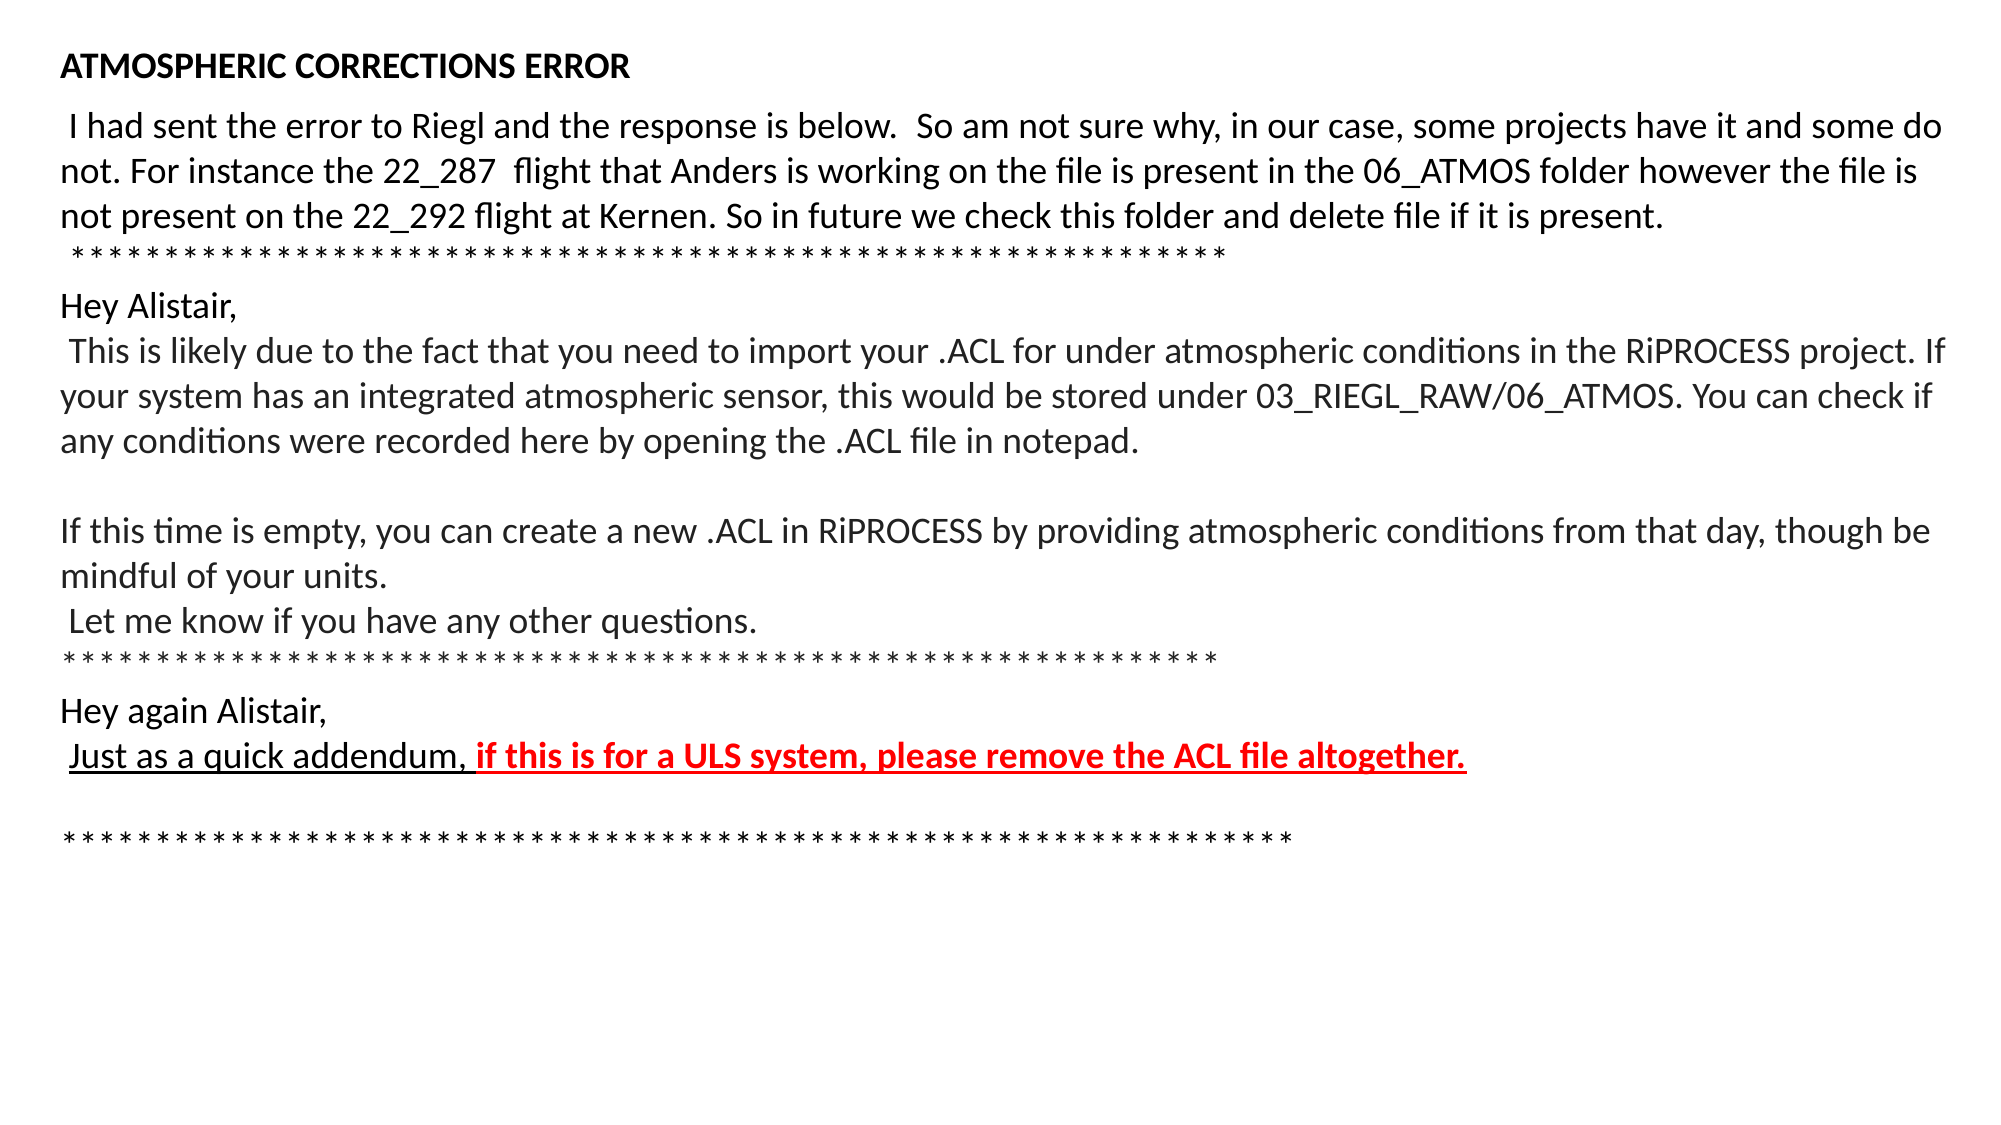

ATMOSPHERIC CORRECTIONS ERROR
 I had sent the error to Riegl and the response is below.  So am not sure why, in our case, some projects have it and some do not. For instance the 22_287  flight that Anders is working on the file is present in the 06_ATMOS folder however the file is not present on the 22_292 flight at Kernen. So in future we check this folder and delete file if it is present.
 **************************************************************
Hey Alistair,
 This is likely due to the fact that you need to import your .ACL for under atmospheric conditions in the RiPROCESS project. If your system has an integrated atmospheric sensor, this would be stored under 03_RIEGL_RAW/06_ATMOS. You can check if any conditions were recorded here by opening the .ACL file in notepad.

If this time is empty, you can create a new .ACL in RiPROCESS by providing atmospheric conditions from that day, though be mindful of your units.
 Let me know if you have any other questions.
**************************************************************
Hey again Alistair,
 Just as a quick addendum, if this is for a ULS system, please remove the ACL file altogether.

******************************************************************